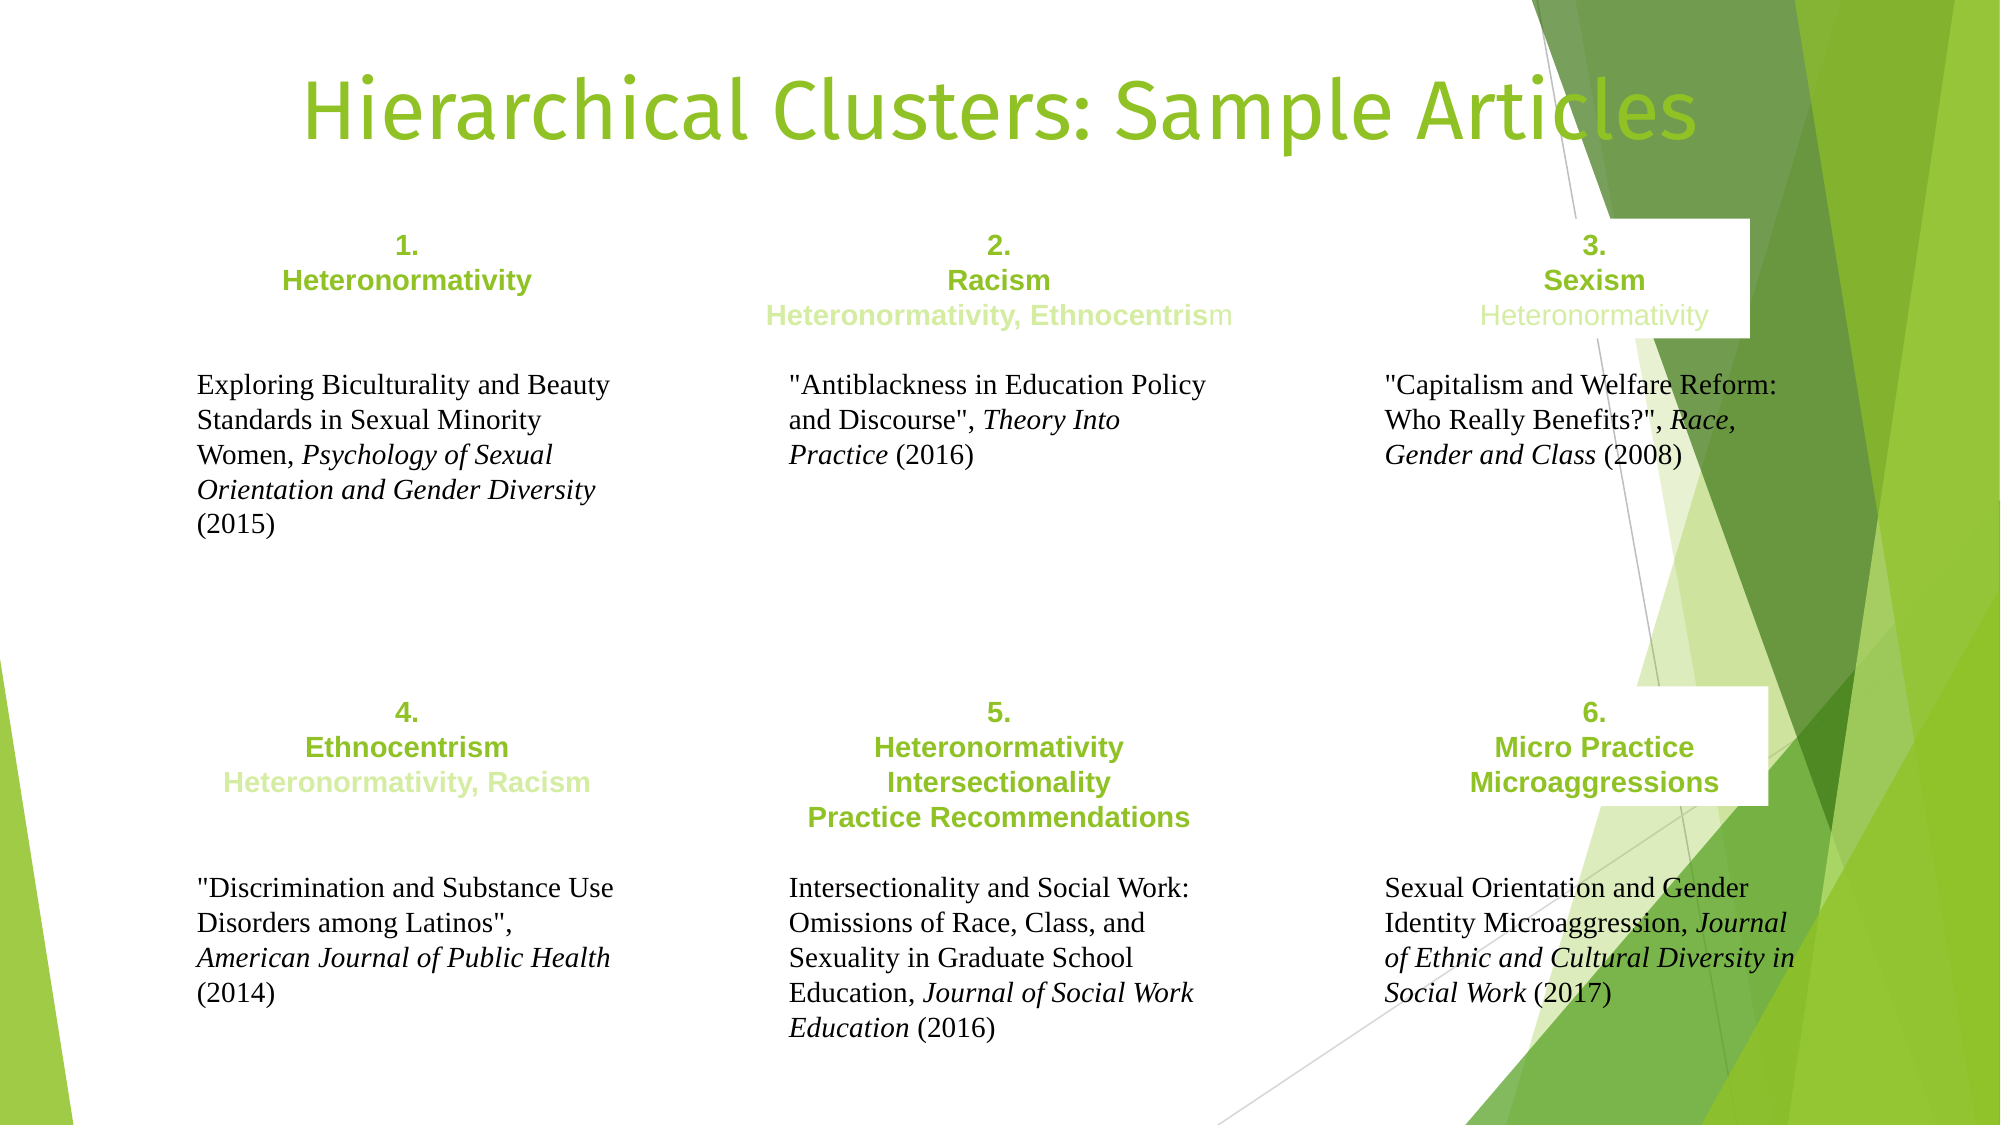

# Hierarchical Clusters: Sample Articles
1. Heteronormativity
2.
Racism
Heteronormativity, Ethnocentrism
3.
Sexism
Heteronormativity
Exploring Biculturality and Beauty Standards in Sexual Minority Women, Psychology of Sexual Orientation and Gender Diversity (2015)
"Antiblackness in Education Policy and Discourse", Theory Into Practice (2016)
"Capitalism and Welfare Reform: Who Really Benefits?", Race, Gender and Class (2008)
4.
Ethnocentrism
Heteronormativity, Racism
5.
Heteronormativity
Intersectionality
Practice Recommendations
6.
Micro Practice
Microaggressions
"Discrimination and Substance Use Disorders among Latinos", American Journal of Public Health (2014)
Intersectionality and Social Work: Omissions of Race, Class, and Sexuality in Graduate School Education, Journal of Social Work Education (2016)
Sexual Orientation and Gender Identity Microaggression, Journal of Ethnic and Cultural Diversity in Social Work (2017)